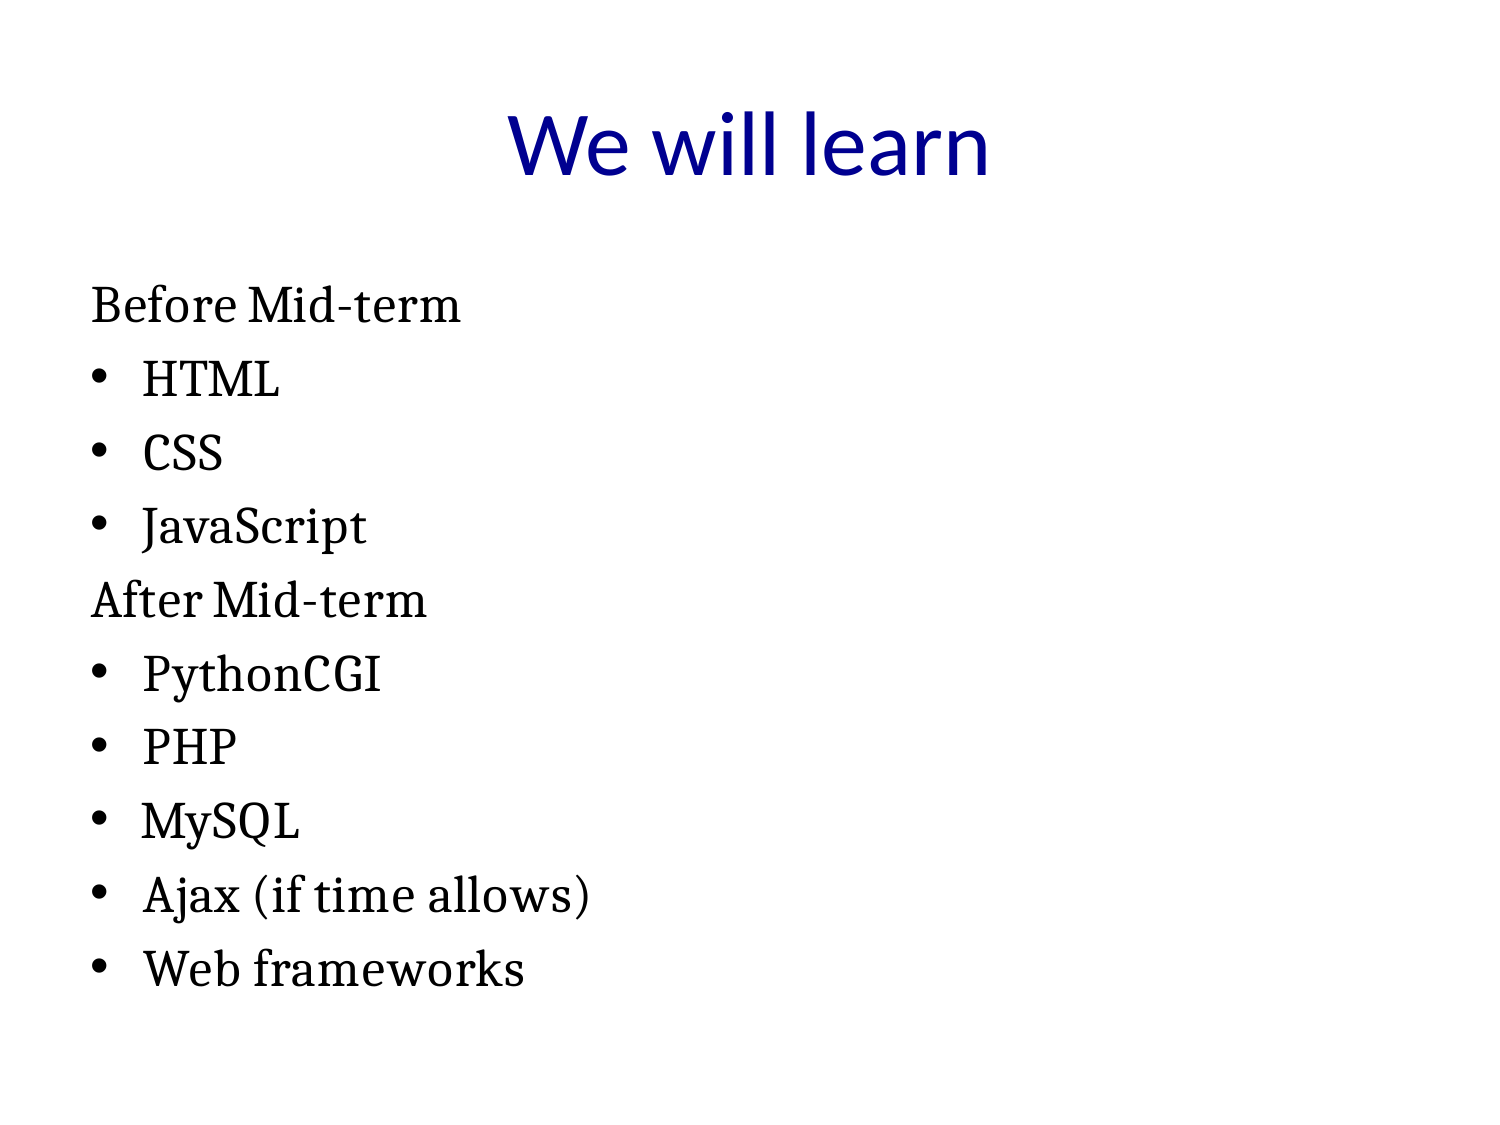

# We will learn
Before Mid-term
HTML
CSS
JavaScript
After Mid-term
PythonCGI
PHP
MySQL
Ajax (if time allows)
Web frameworks